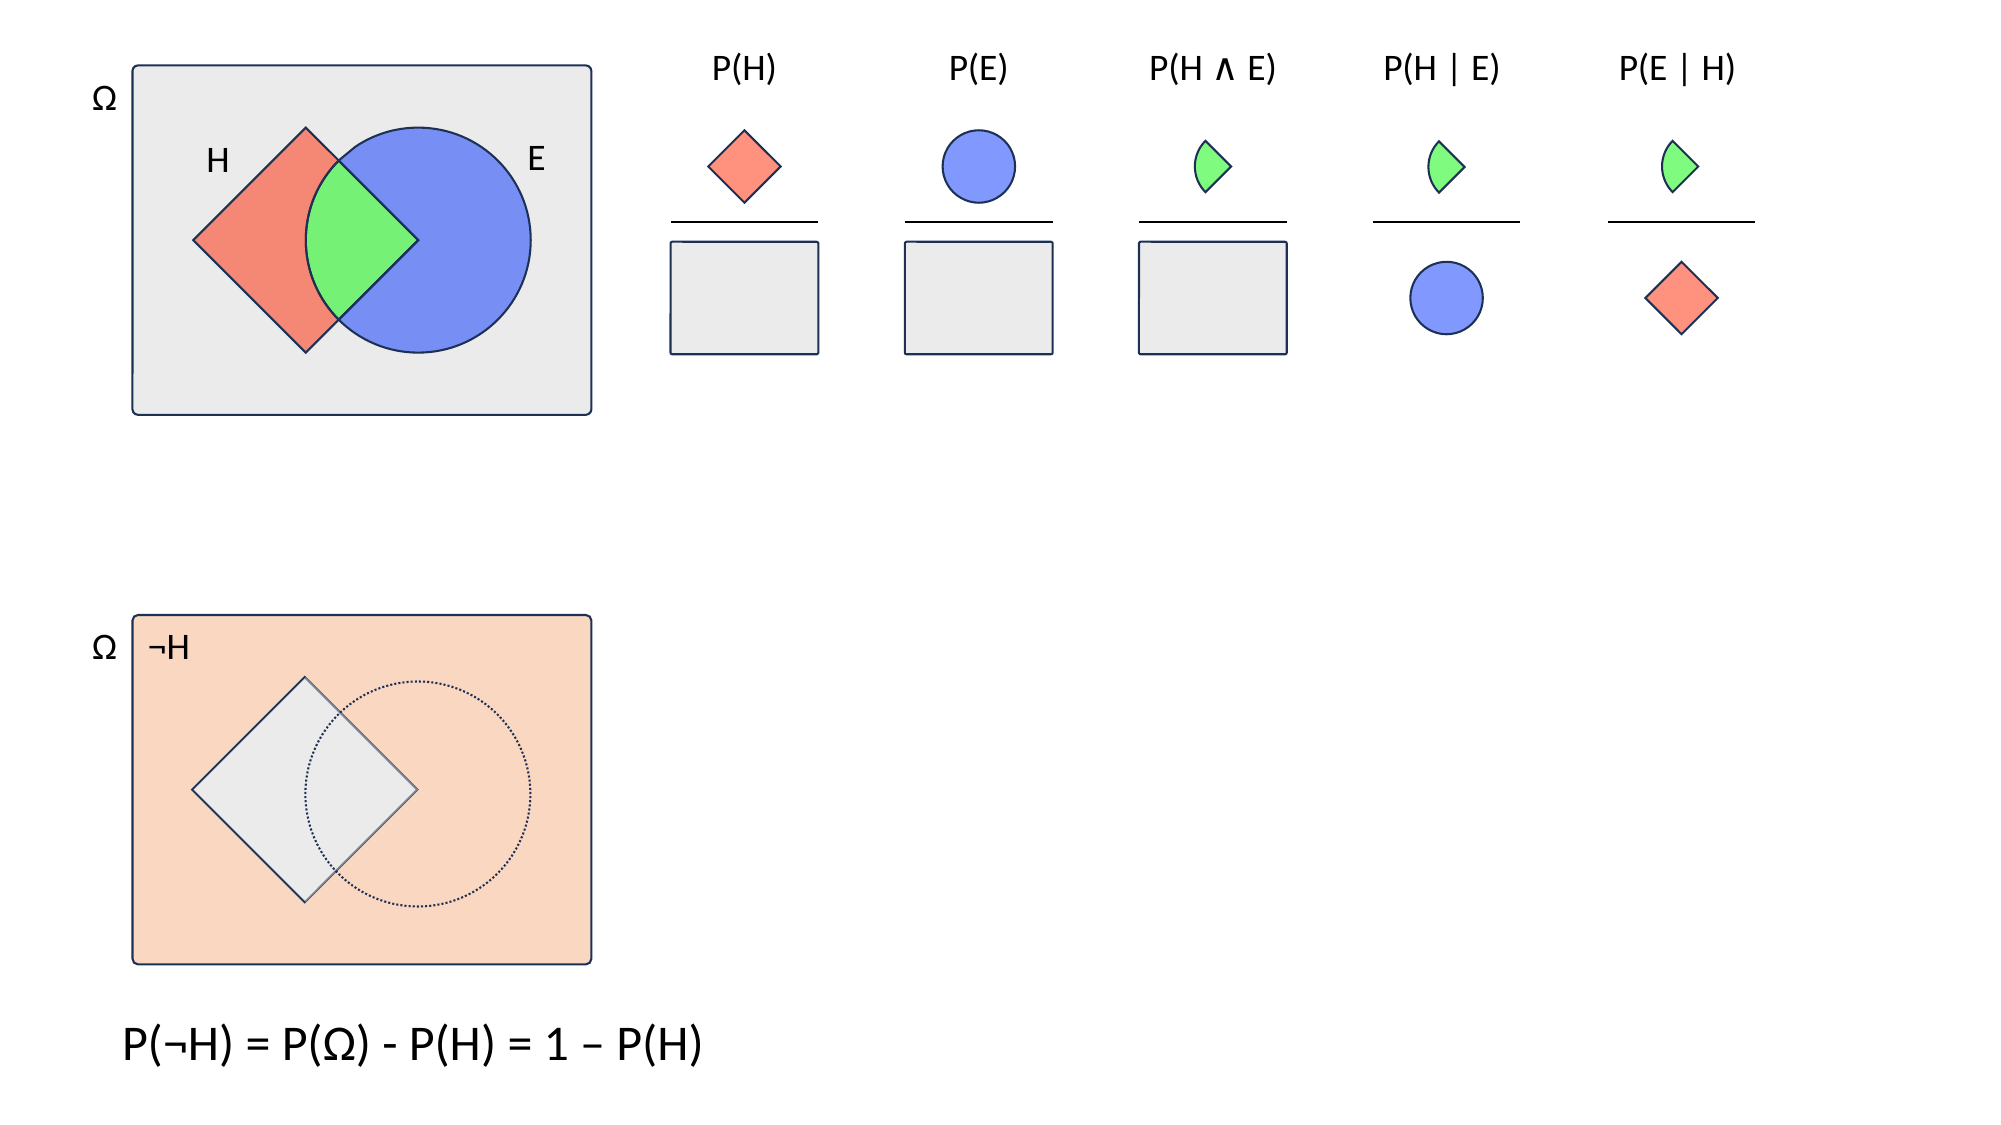

P(H)
P(E)
P(H ∧ E)
P(H | E)

P(E | H)

Ω

E
H

Ω
¬H

P(¬H) = P(Ω) - P(H) = 1 – P(H)